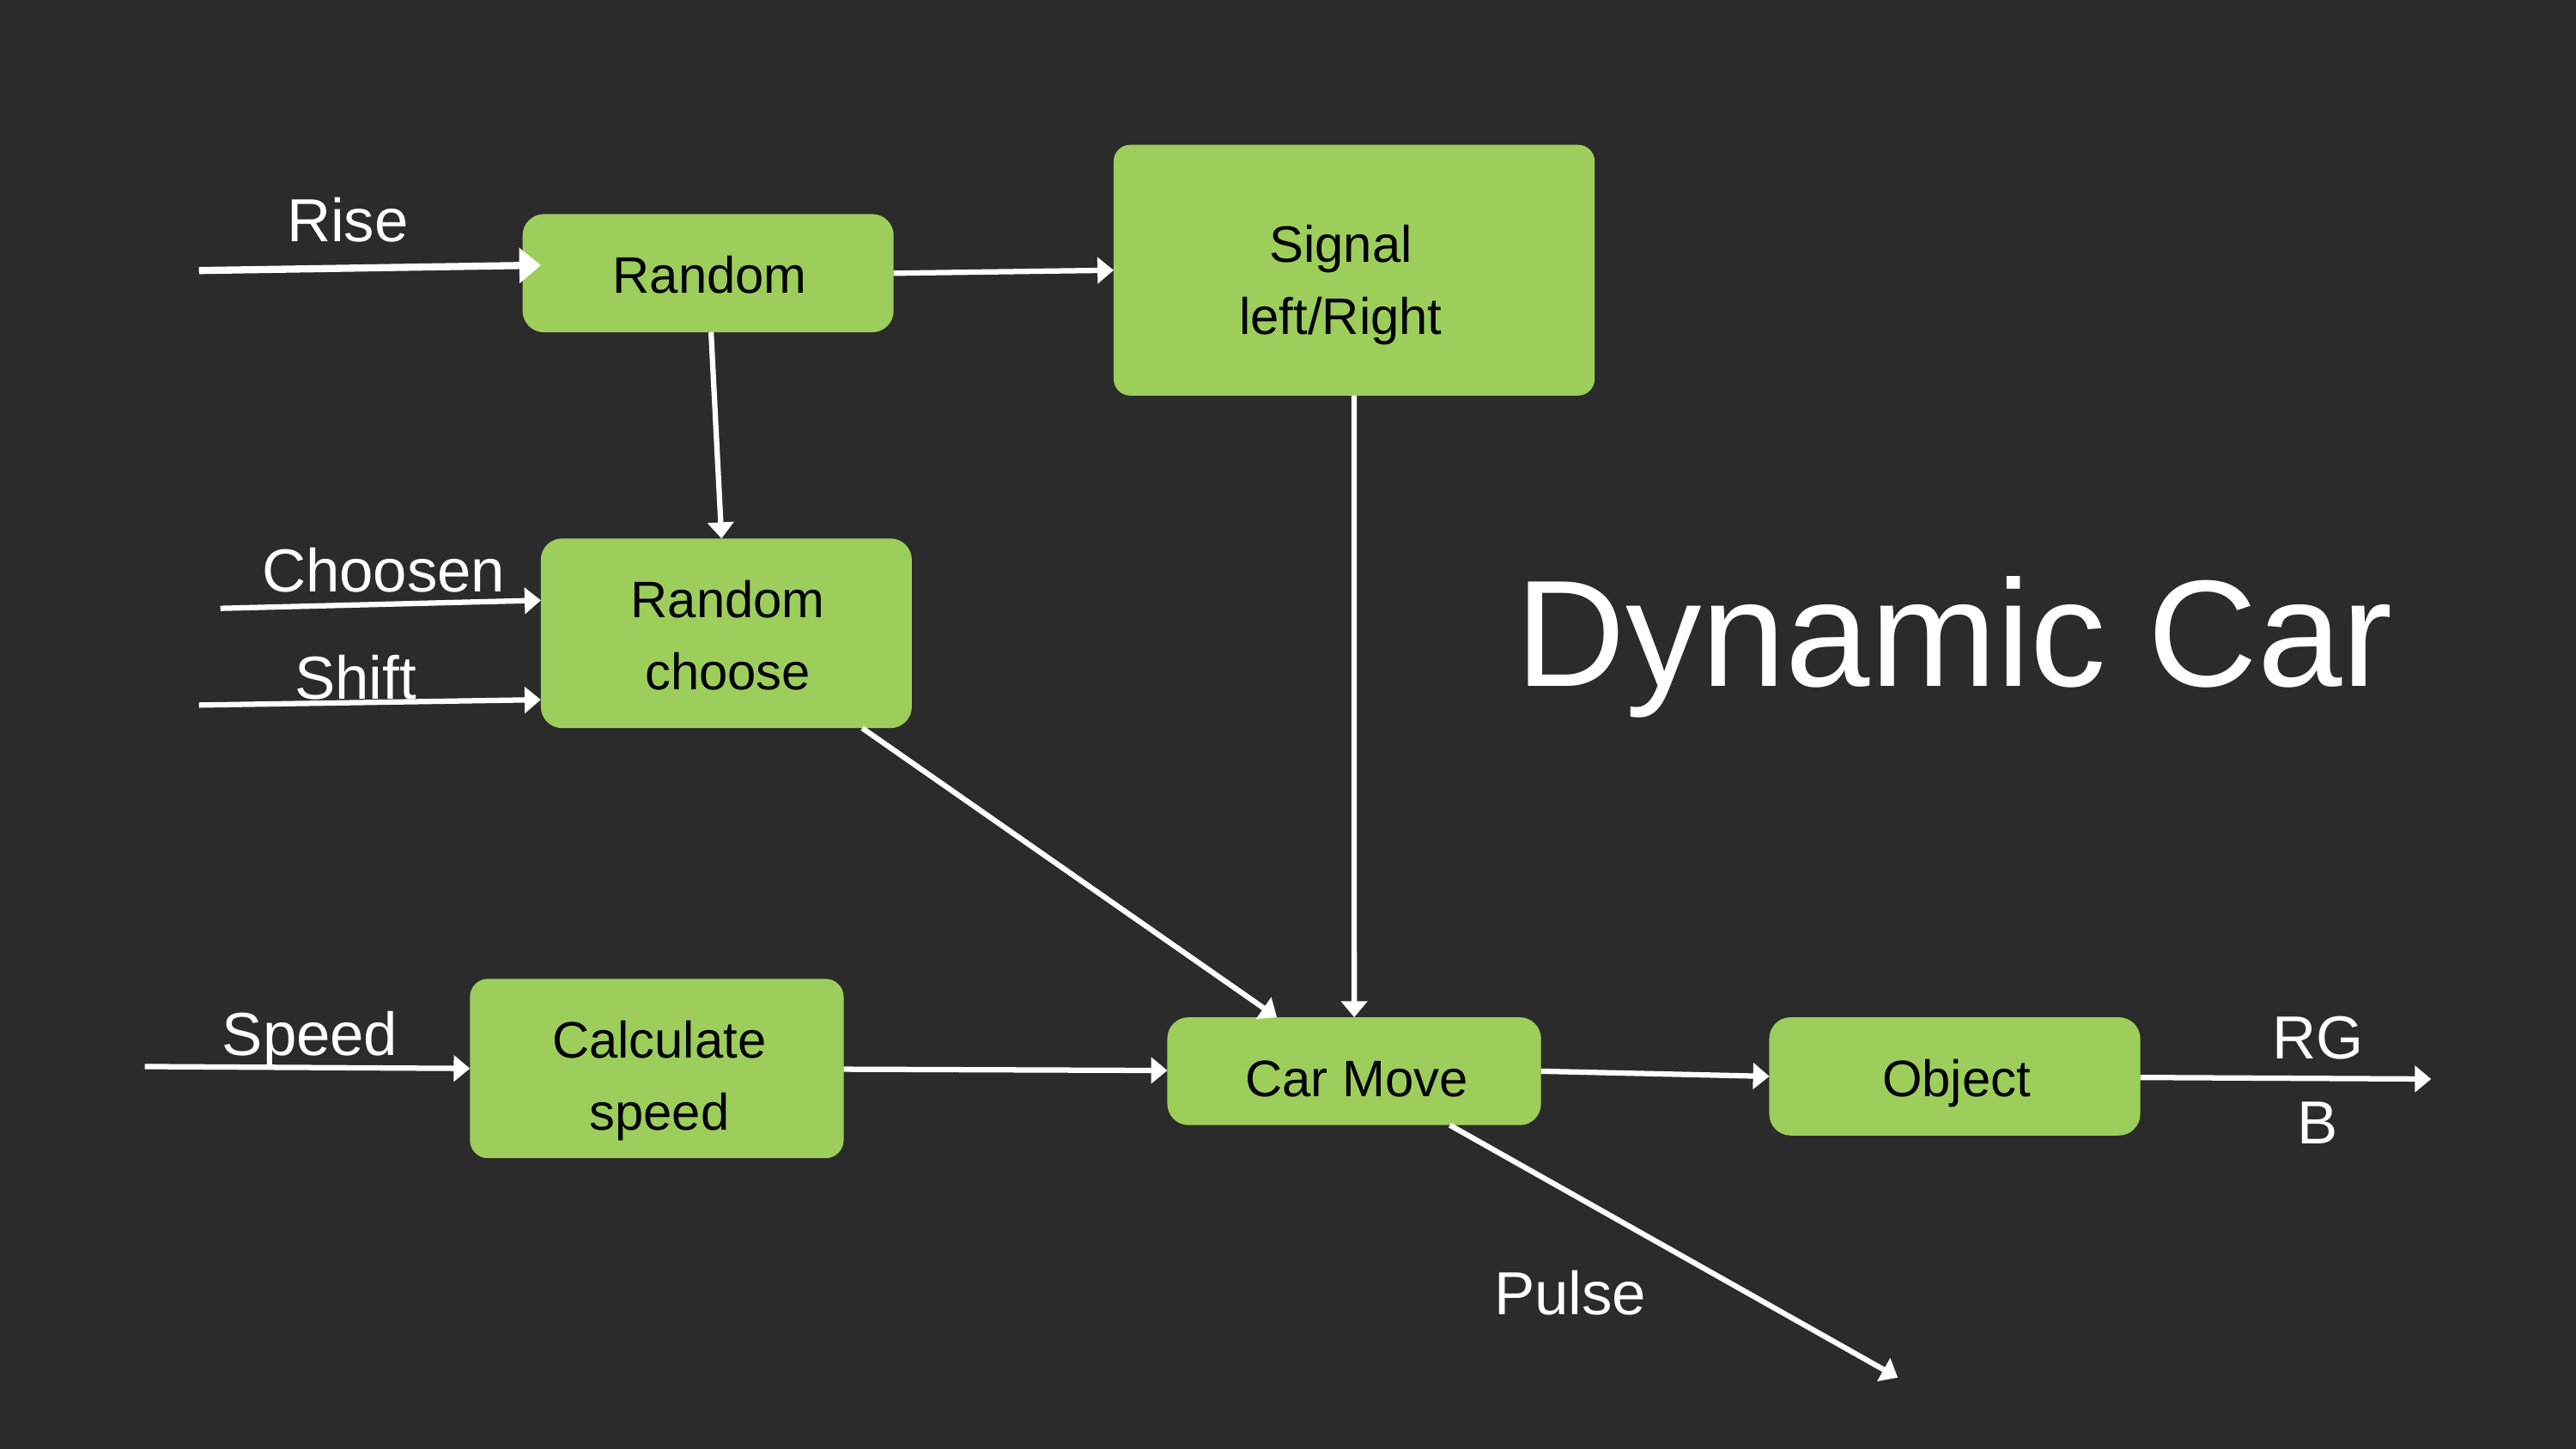

Signal left/Right
Rise

Random

Dynamic Car
Choosen

Random choose

Shift

Calculate speed
Speed
RGB

Car Move

Object

Pulse